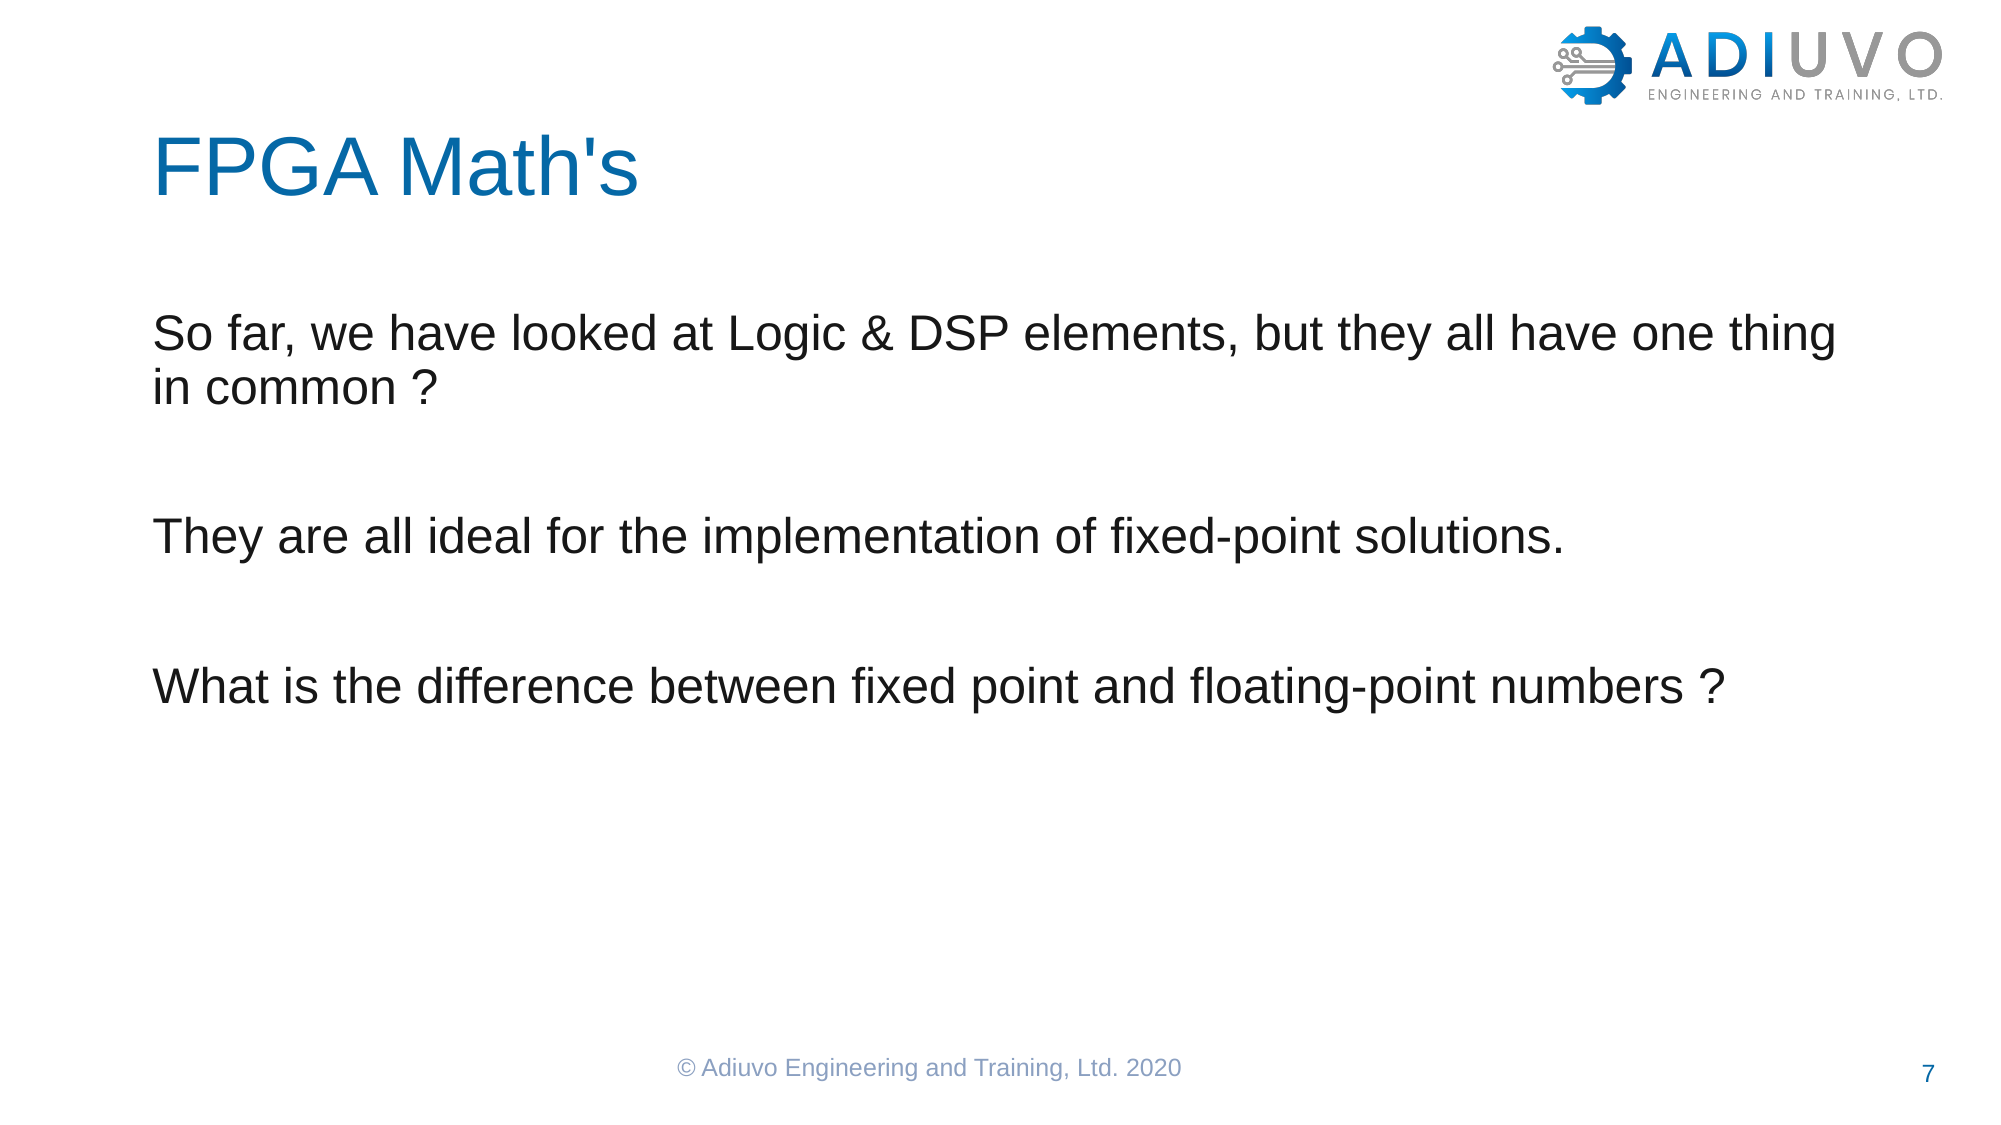

# FPGA Math's
So far, we have looked at Logic & DSP elements, but they all have one thing in common ?

They are all ideal for the implementation of fixed-point solutions.

What is the difference between fixed point and floating-point numbers ?
© Adiuvo Engineering and Training, Ltd. 2020
7